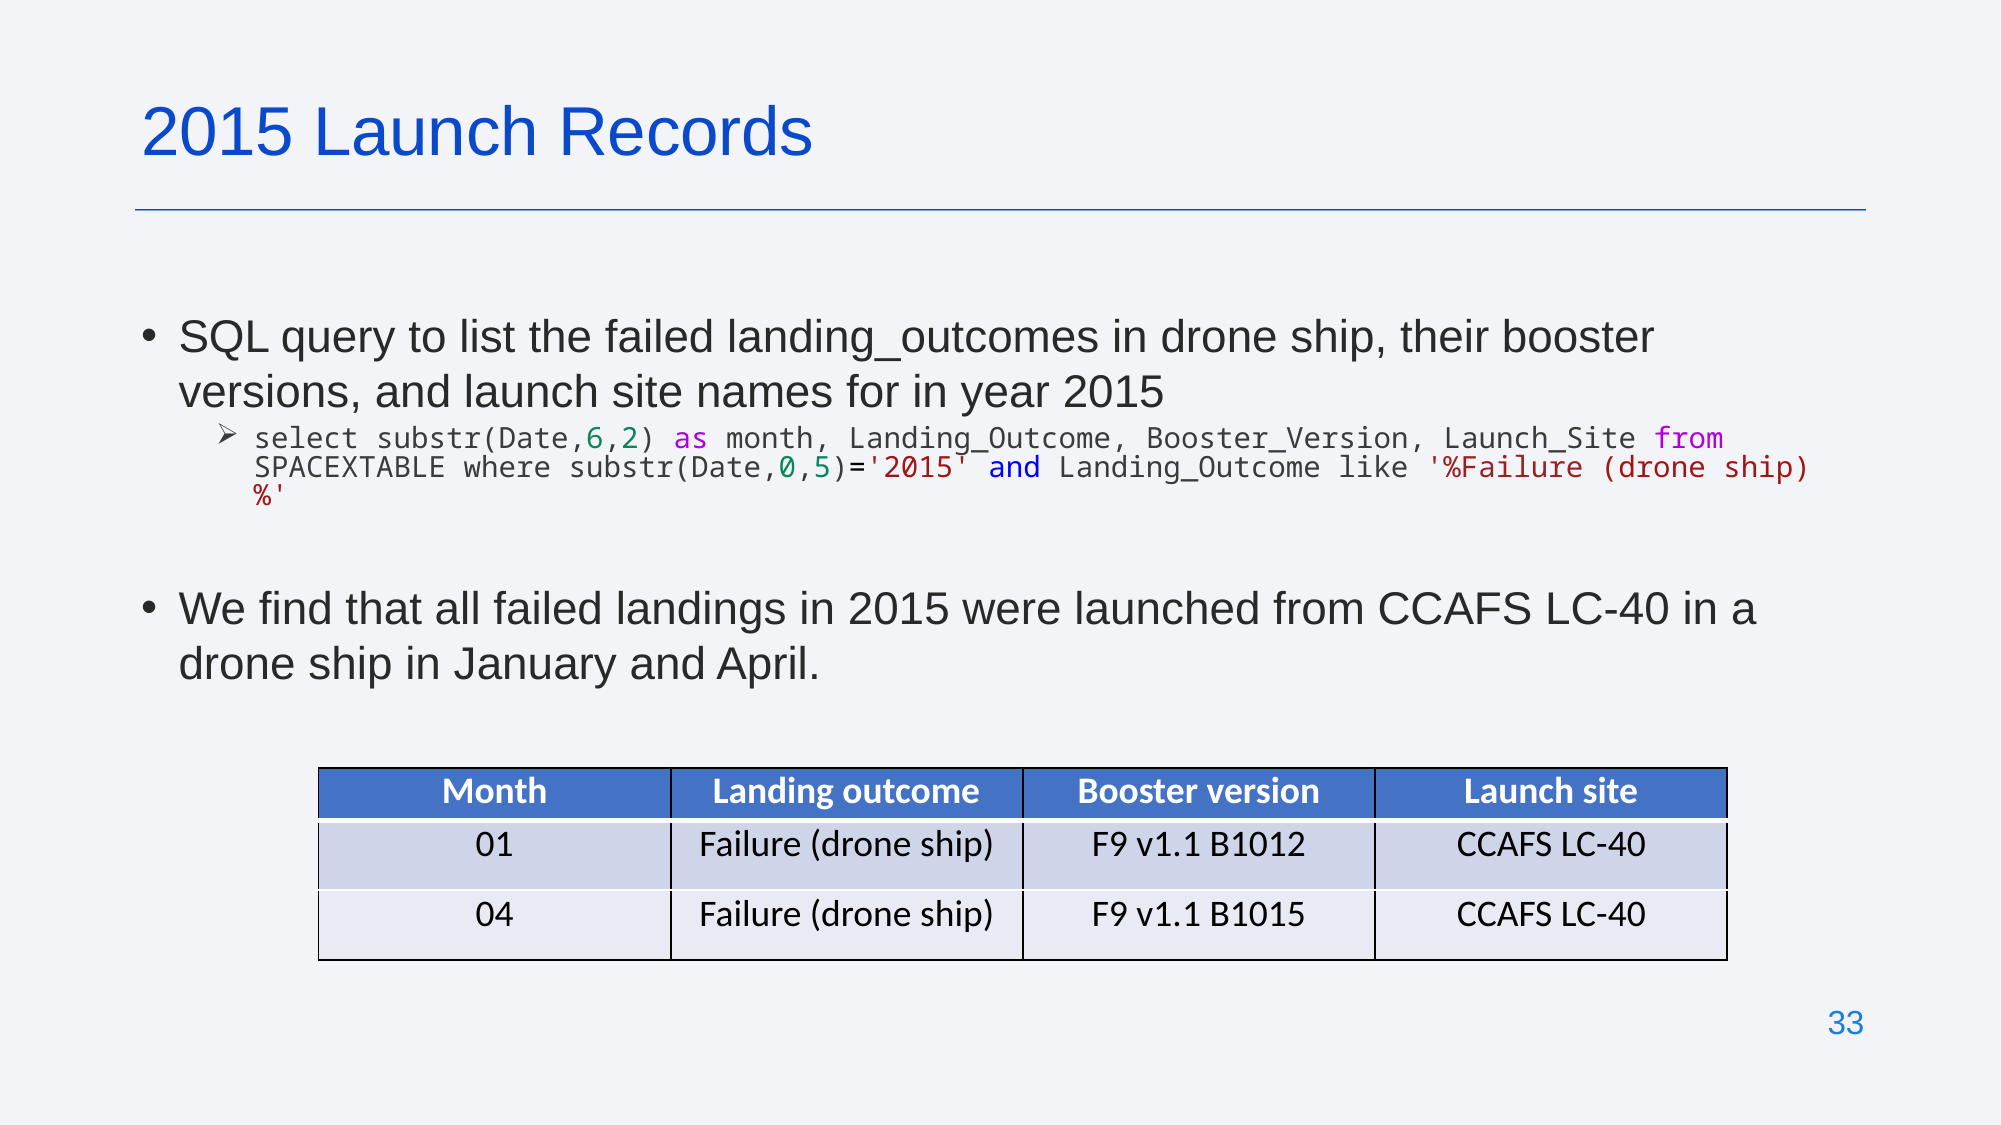

2015 Launch Records
SQL query to list the failed landing_outcomes in drone ship, their booster versions, and launch site names for in year 2015
select substr(Date,6,2) as month, Landing_Outcome, Booster_Version, Launch_Site from SPACEXTABLE where substr(Date,0,5)='2015' and Landing_Outcome like '%Failure (drone ship)%'

We find that all failed landings in 2015 were launched from CCAFS LC-40 in a drone ship in January and April.
| Month | Landing outcome | Booster version | Launch site |
| --- | --- | --- | --- |
| 01 | Failure (drone ship) | F9 v1.1 B1012 | CCAFS LC-40 |
| 04 | Failure (drone ship) | F9 v1.1 B1015 | CCAFS LC-40 |
33